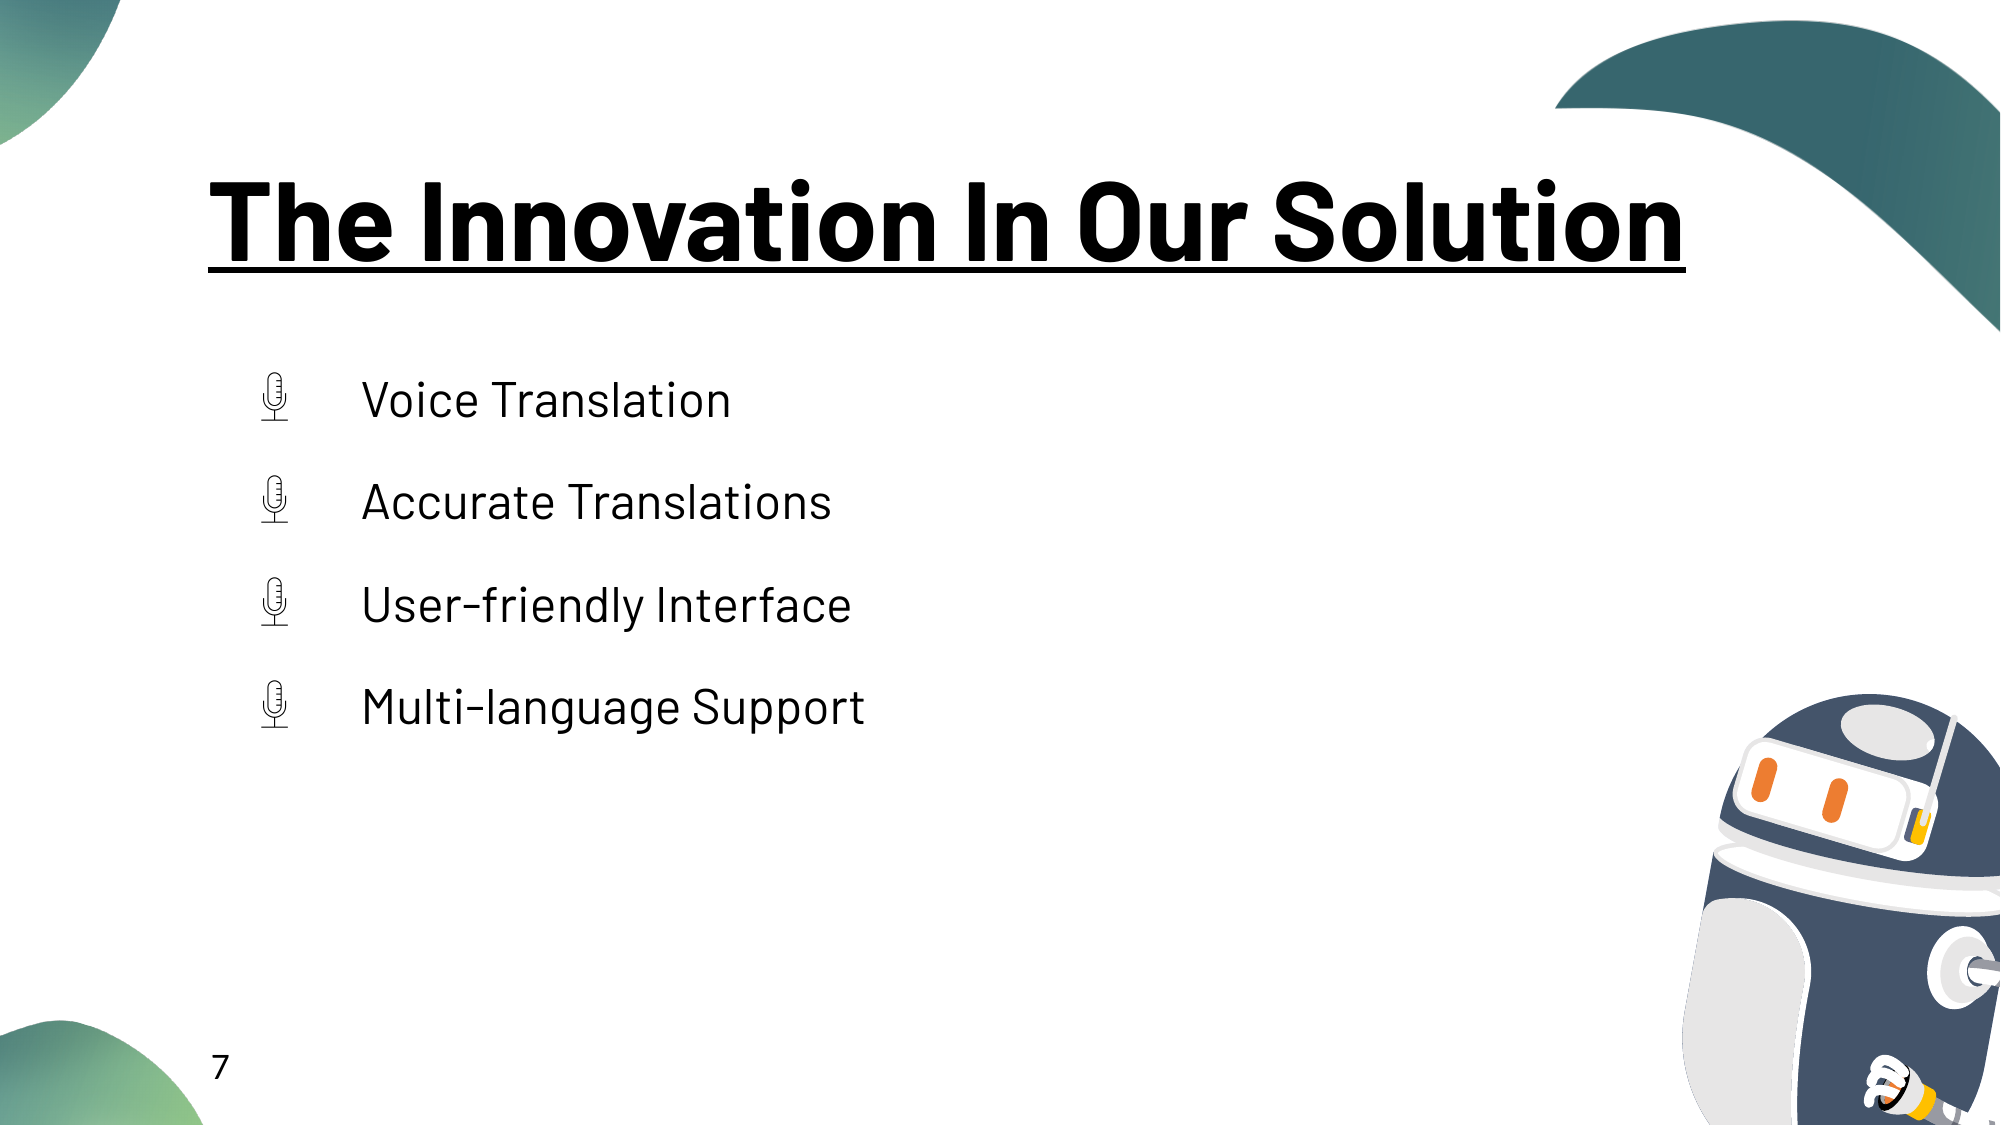

The Innovation In Our Solution
Voice Translation
Accurate Translations
User-friendly Interface
Multi-language Support

7